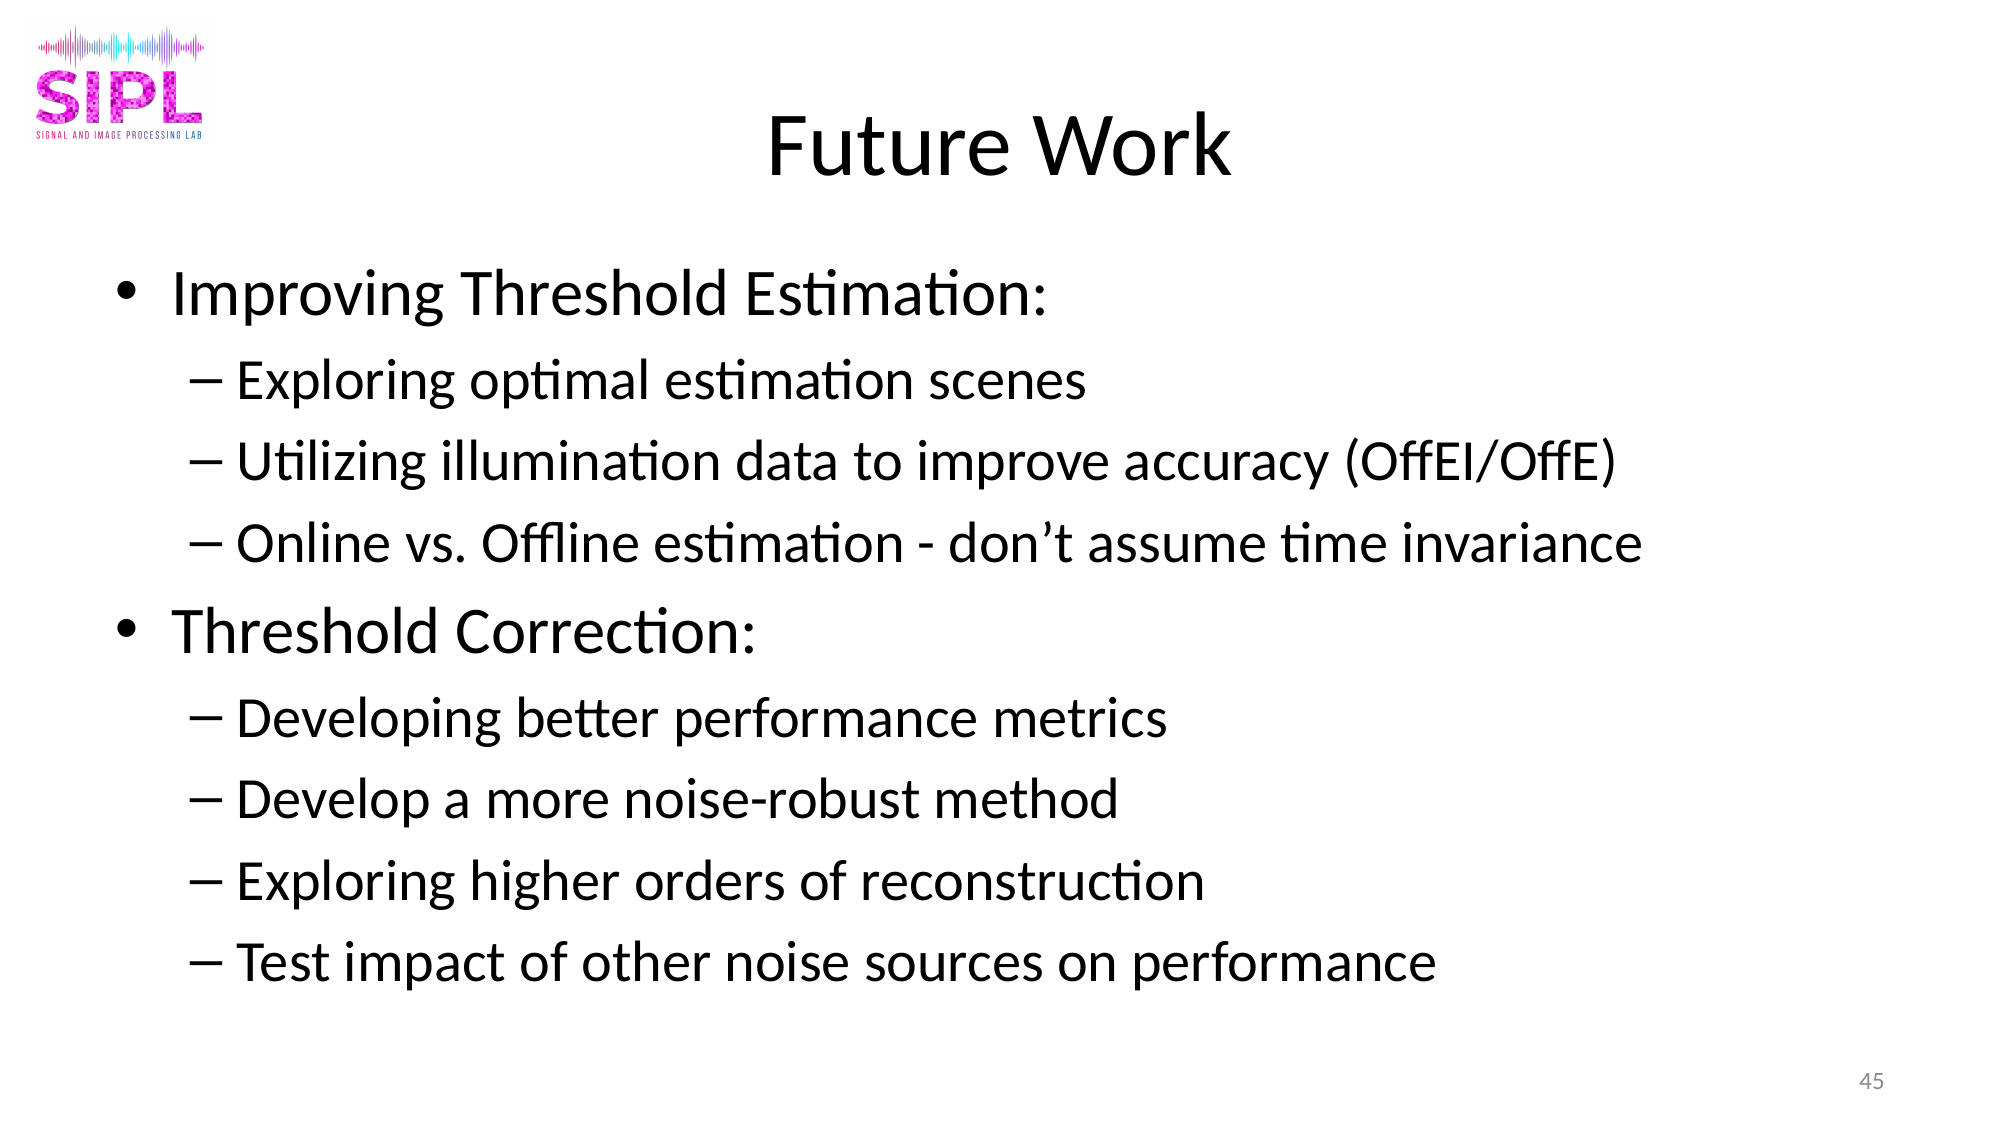

# Future Work
Improving Threshold Estimation:
Exploring optimal estimation scenes
Utilizing illumination data to improve accuracy (OffEI/OffE)
Online vs. Offline estimation - don’t assume time invariance
Threshold Correction:
Developing better performance metrics
Develop a more noise-robust method
Exploring higher orders of reconstruction
Test impact of other noise sources on performance

45